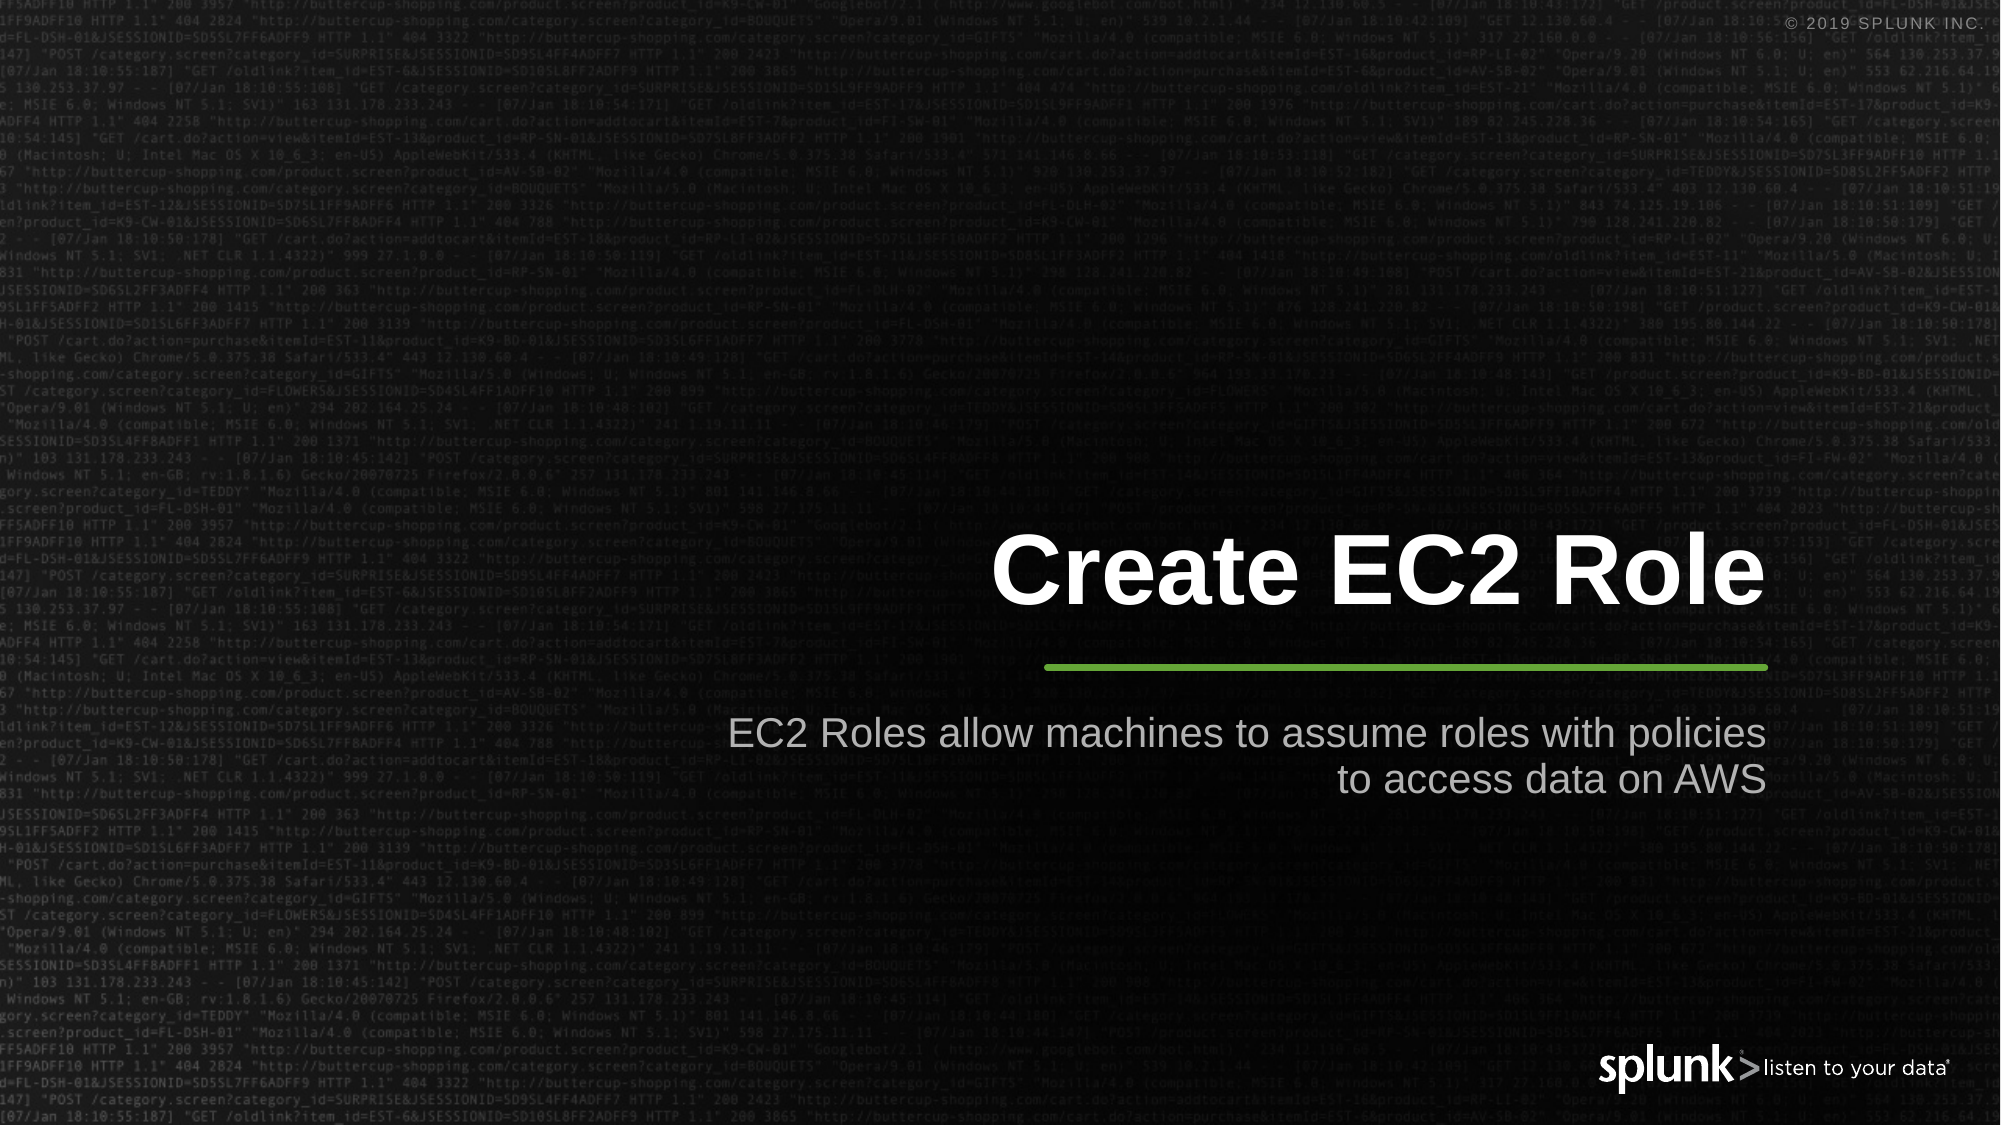

# Create EC2 Role
EC2 Roles allow machines to assume roles with policies to access data on AWS